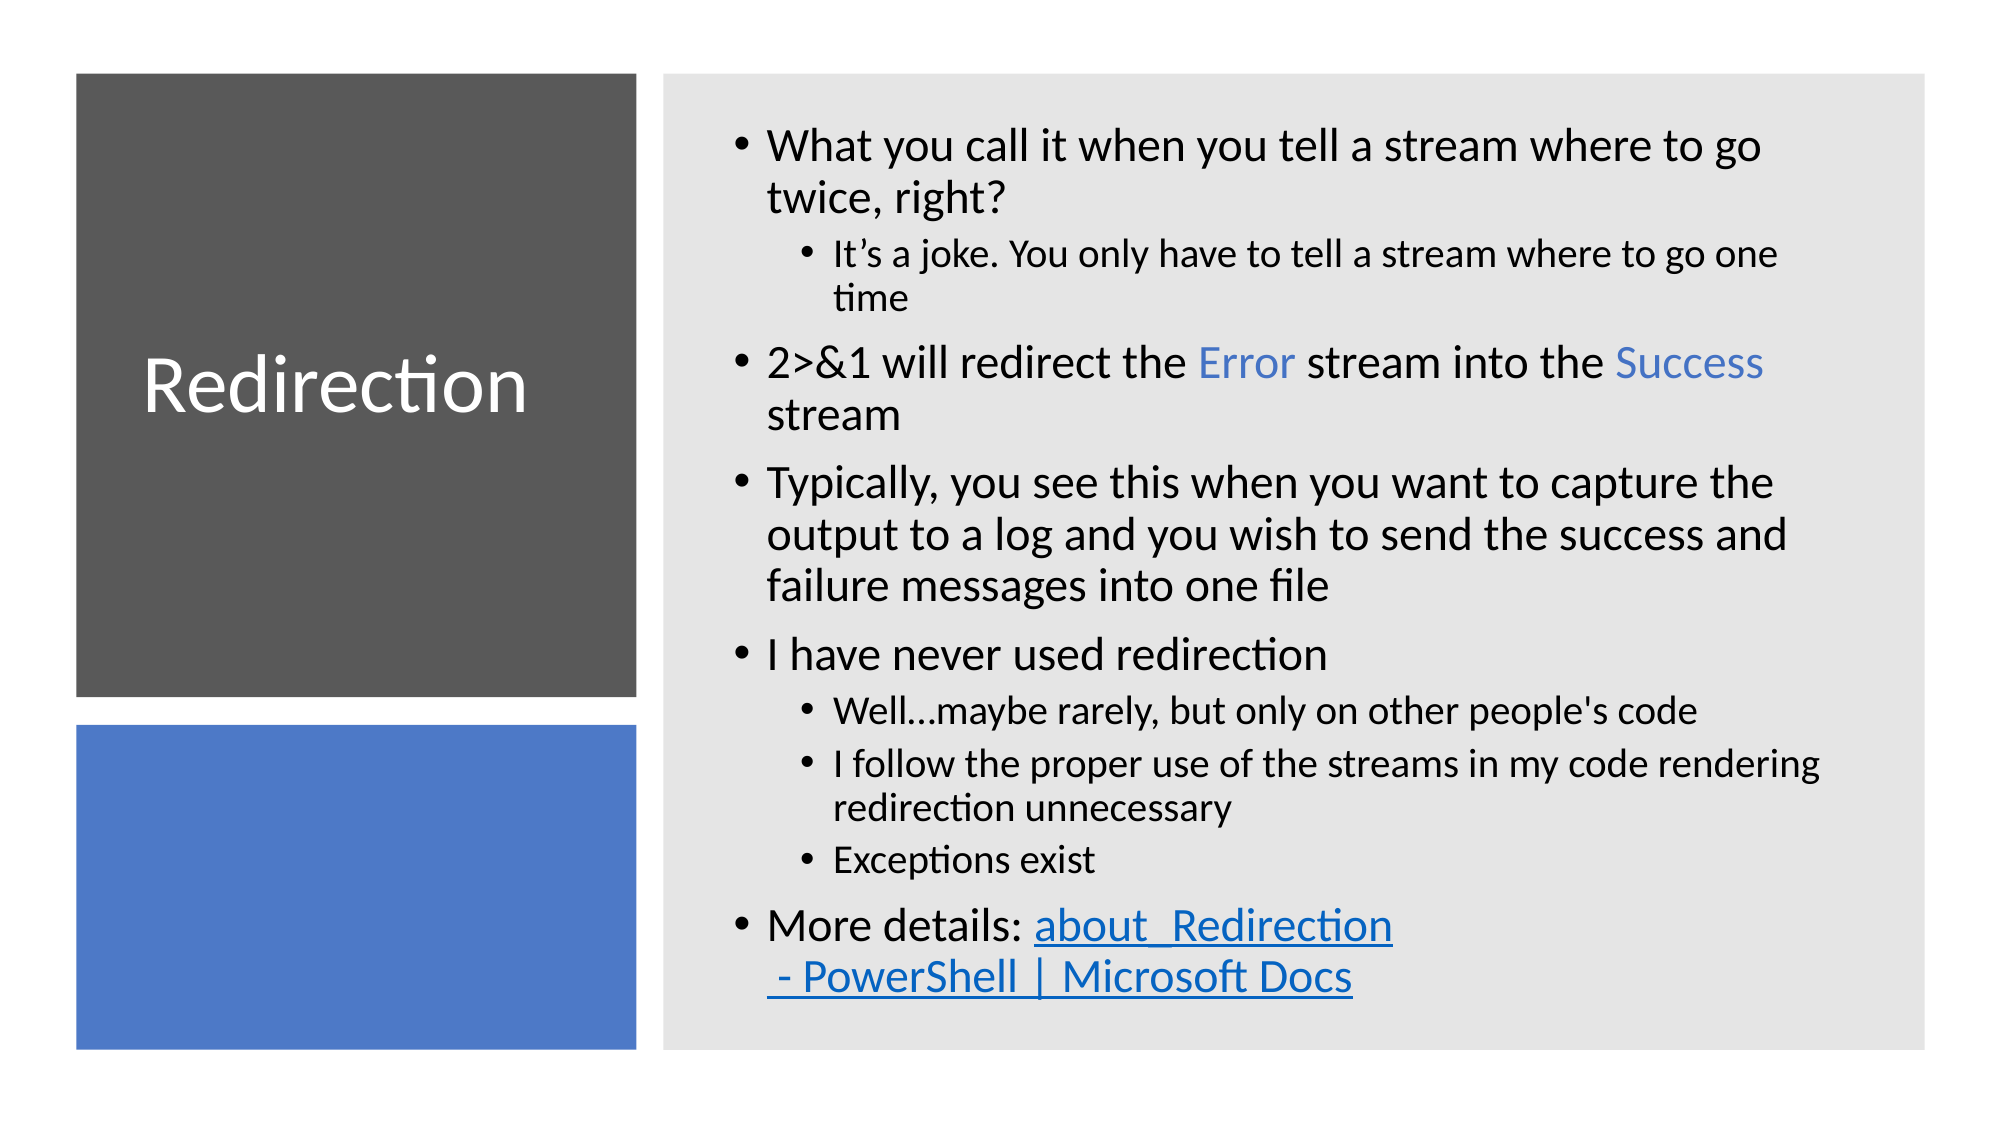

What you call it when you tell a stream where to go twice, right?
It’s a joke. You only have to tell a stream where to go one time
2>&1 will redirect the Error stream into the Success stream
Typically, you see this when you want to capture the output to a log and you wish to send the success and failure messages into one file
I have never used redirection
Well…maybe rarely, but only on other people's code
I follow the proper use of the streams in my code rendering redirection unnecessary
Exceptions exist
More details: about_Redirection - PowerShell | Microsoft Docs
# Redirection